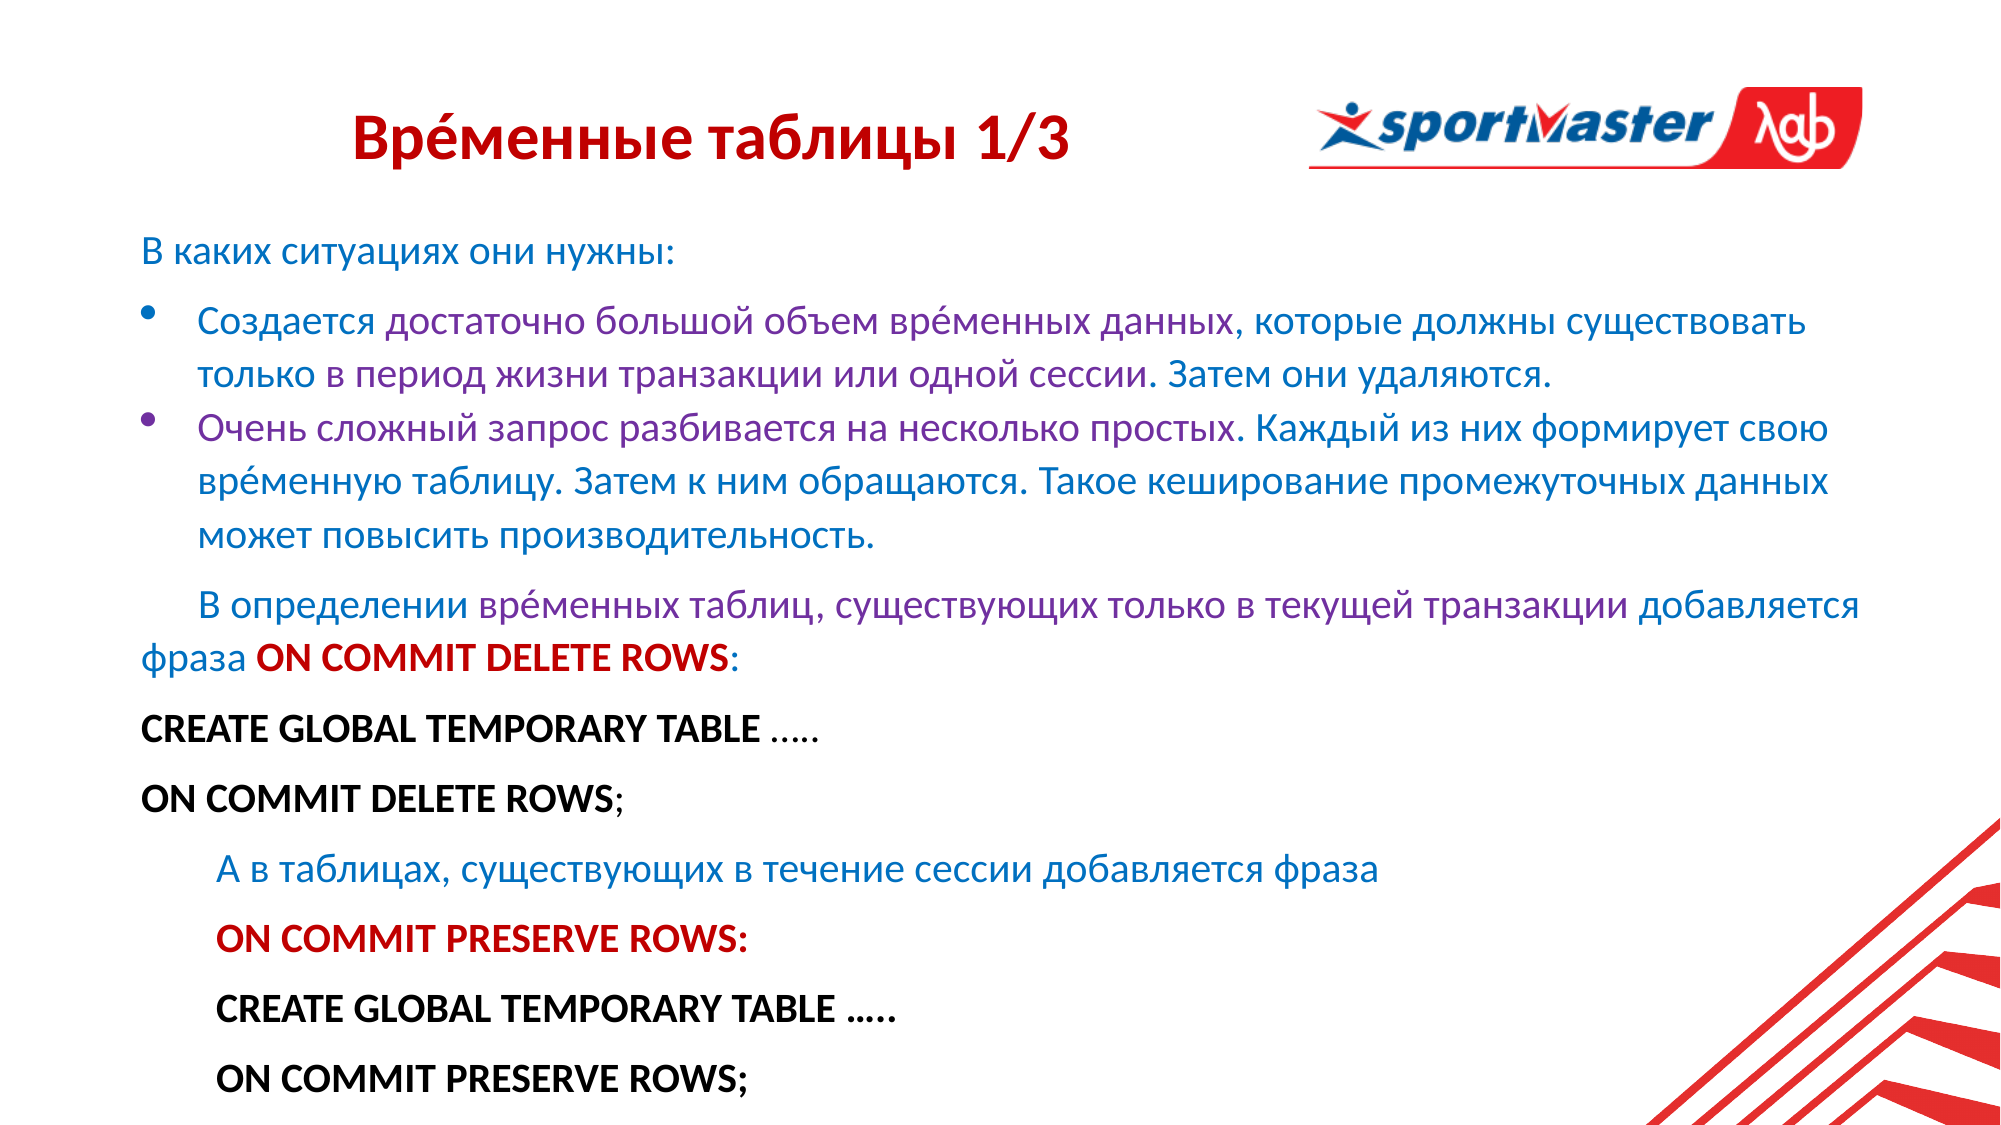

Врéменные таблицы 1/3
В каких ситуациях они нужны:
Создается достаточно большой объем врéменных данных, которые должны существовать только в период жизни транзакции или одной сессии. Затем они удаляются.
Очень сложный запрос разбивается на несколько простых. Каждый из них формирует свою врéменную таблицу. Затем к ним обращаются. Такое кеширование промежуточных данных может повысить производительность.
      В определении врéменных таблиц, существующих только в текущей транзакции добавляется фраза ON COMMIT DELETE ROWS:
CREATE GLOBAL TEMPORARY TABLE …..
ON COMMIT DELETE ROWS;
А в таблицах, существующих в течение сессии добавляется фраза
ON COMMIT PRESERVE ROWS:
CREATE GLOBAL TEMPORARY TABLE …..
ON COMMIT PRESERVE ROWS;